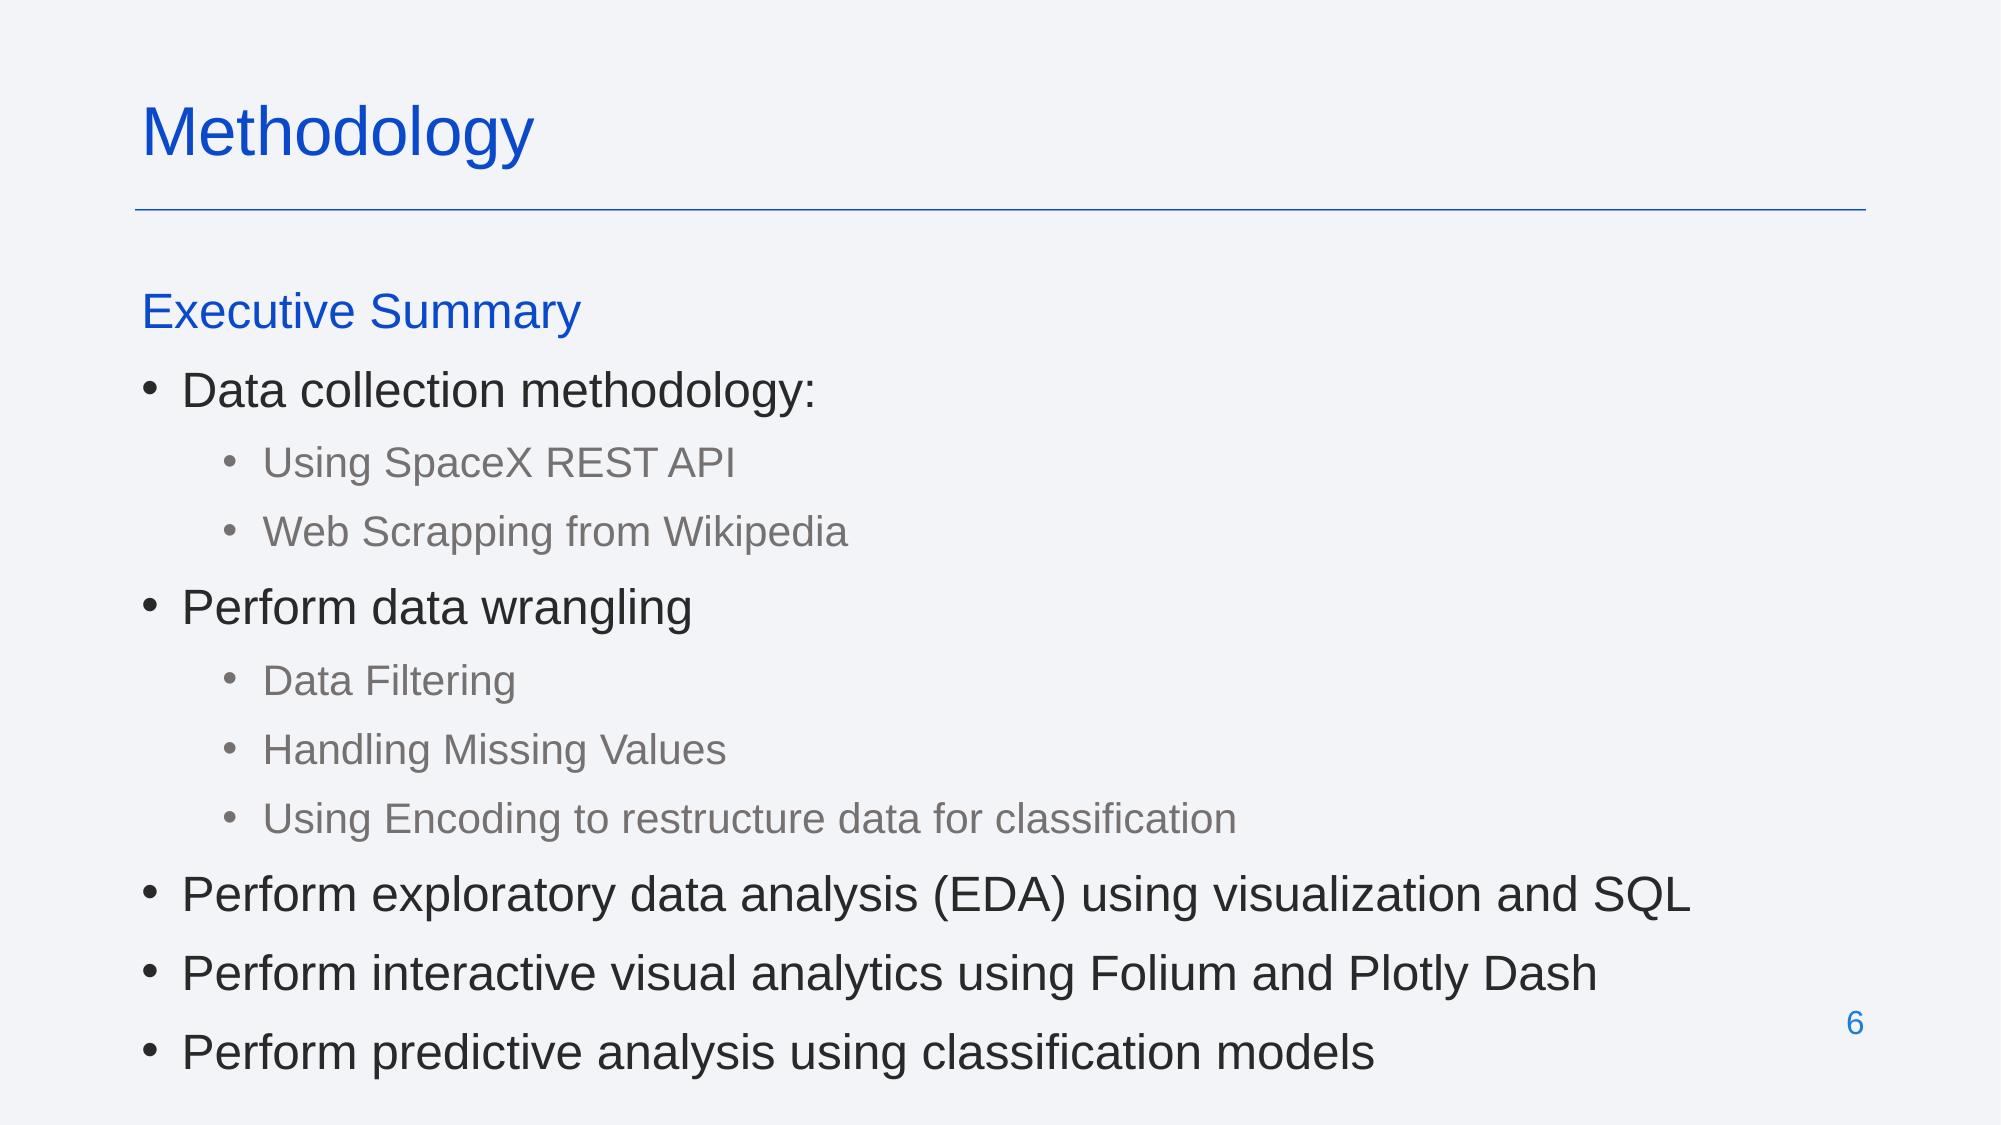

Methodology
Executive Summary
Data collection methodology:
Using SpaceX REST API
Web Scrapping from Wikipedia
Perform data wrangling
Data Filtering
Handling Missing Values
Using Encoding to restructure data for classification
Perform exploratory data analysis (EDA) using visualization and SQL
Perform interactive visual analytics using Folium and Plotly Dash
Perform predictive analysis using classification models

6